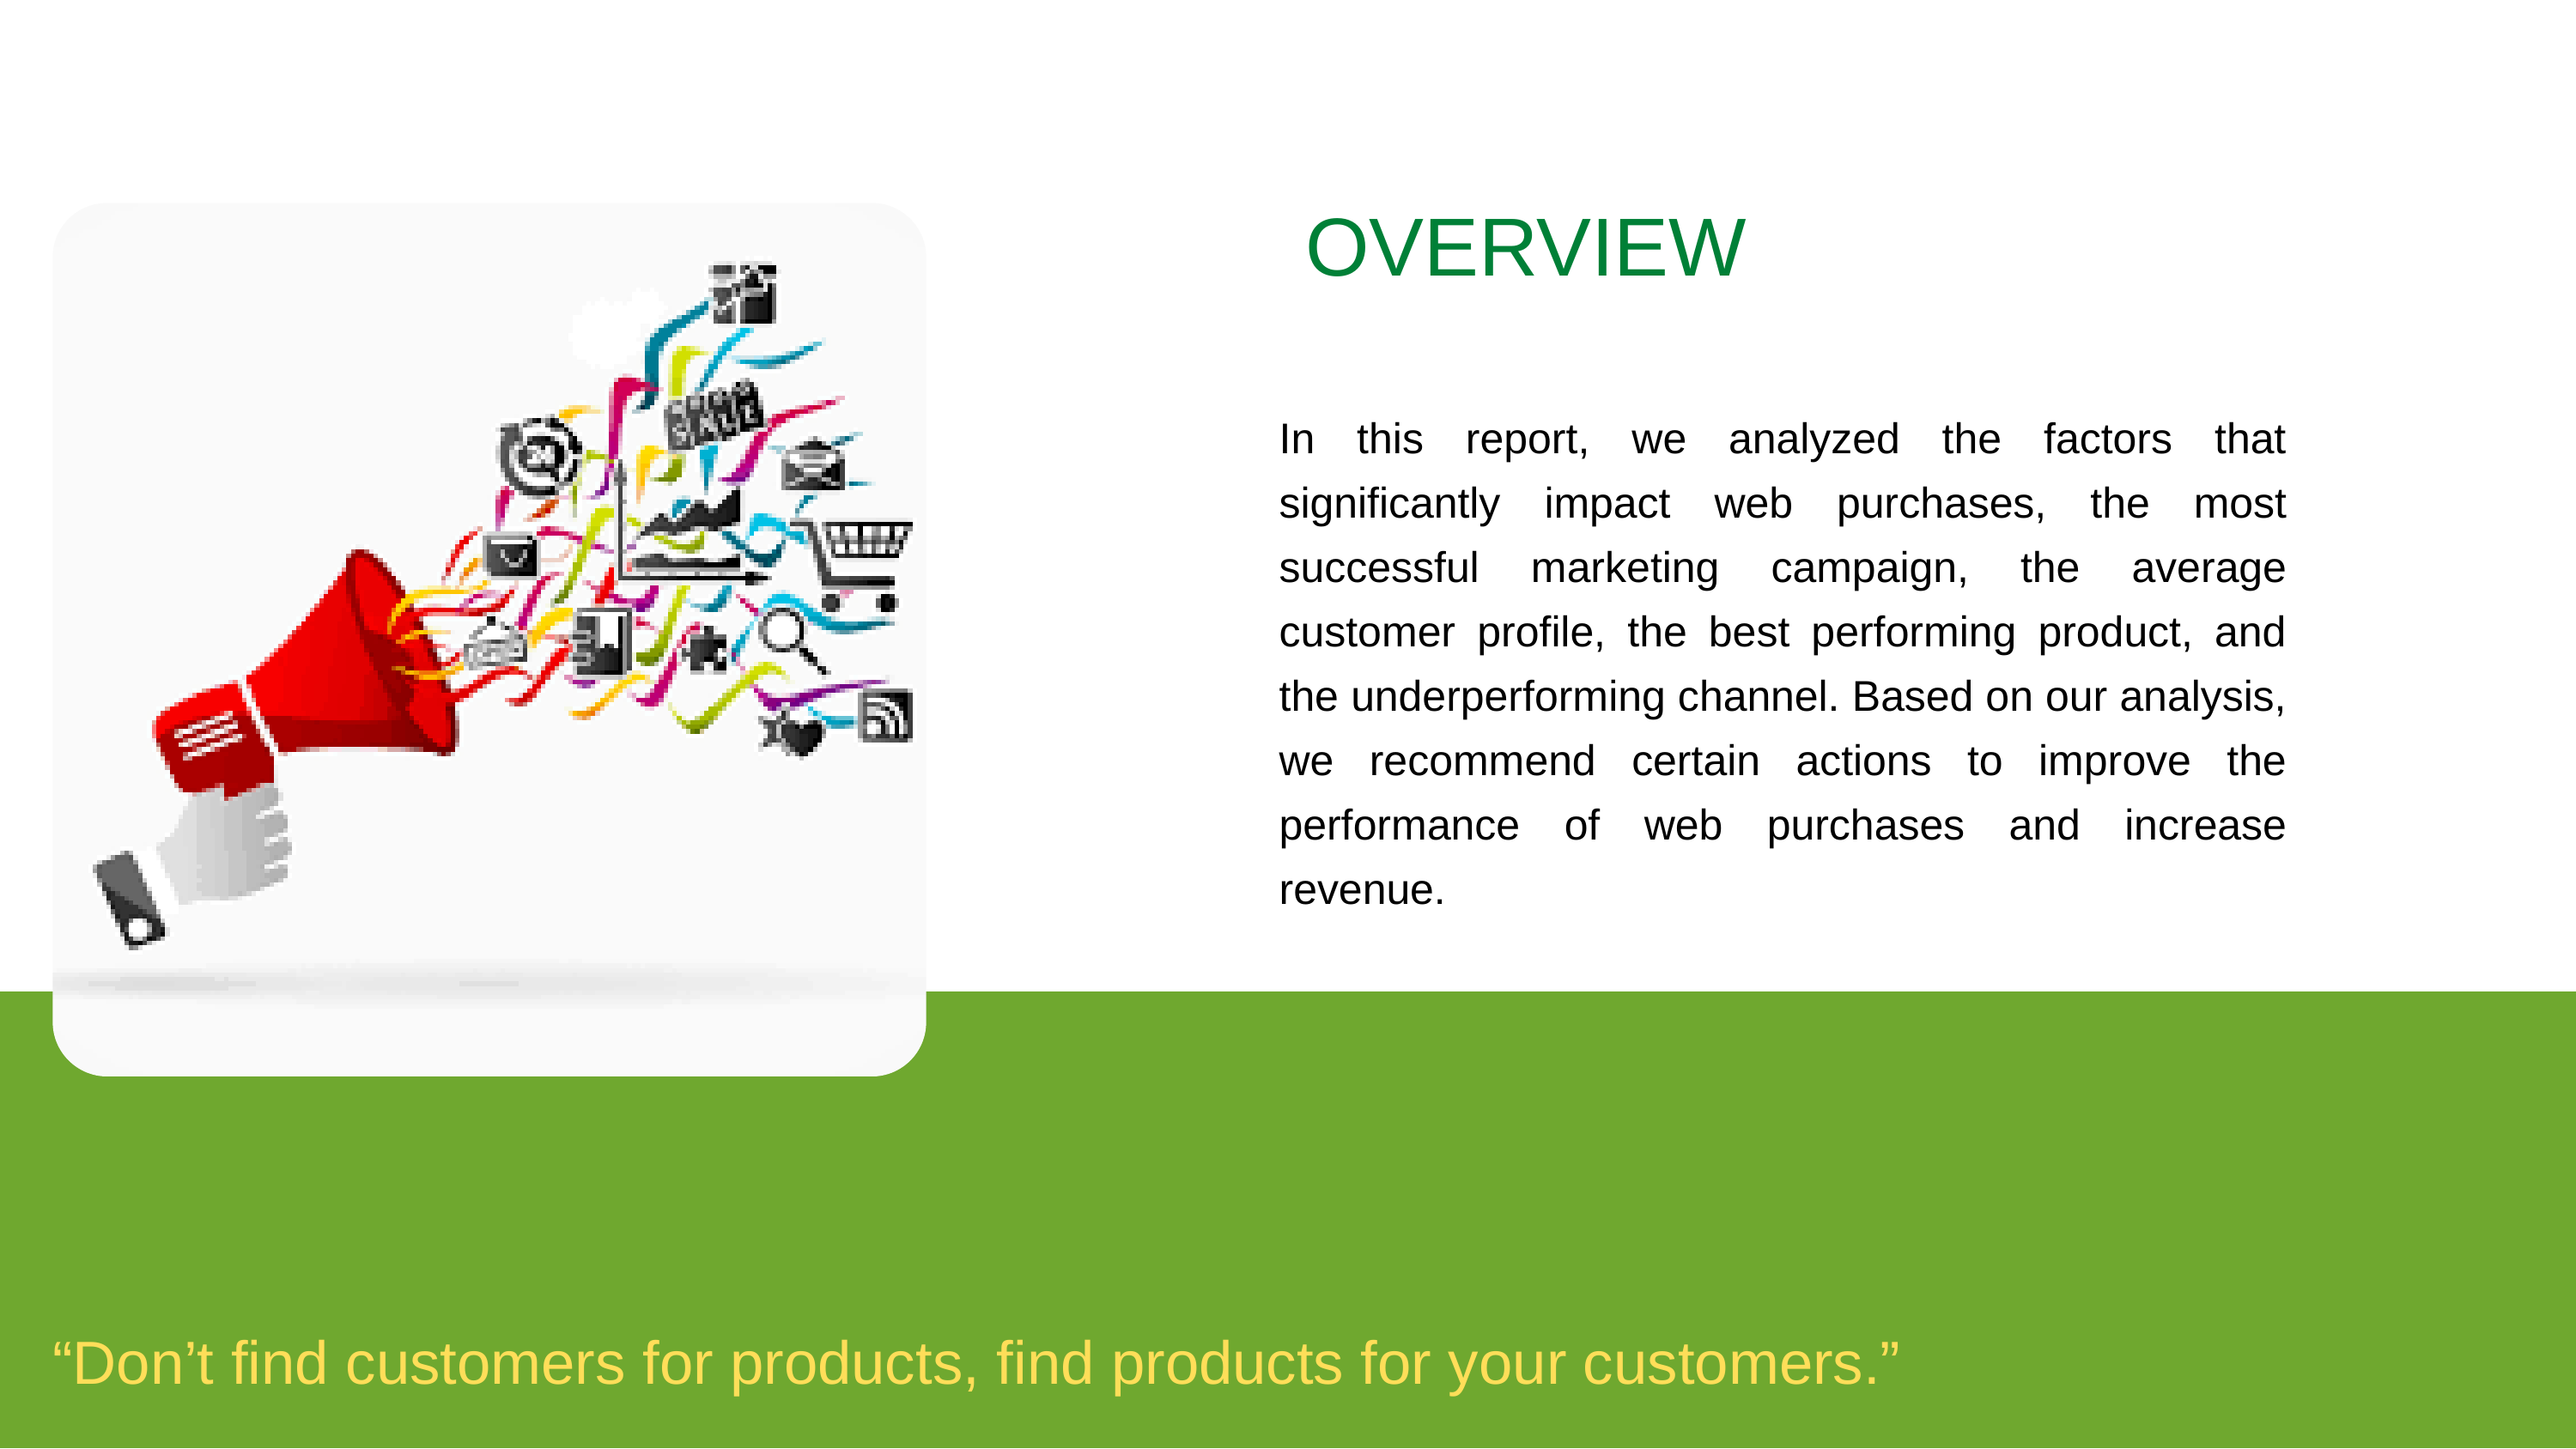

OVERVIEW

In this report, we analyzed the factors that significantly impact web purchases, the most successful marketing campaign, the average customer profile, the best performing product, and the underperforming channel. Based on our analysis, we recommend certain actions to improve the performance of web purchases and increase revenue.

“Don’t find customers for products, find products for your customers.”